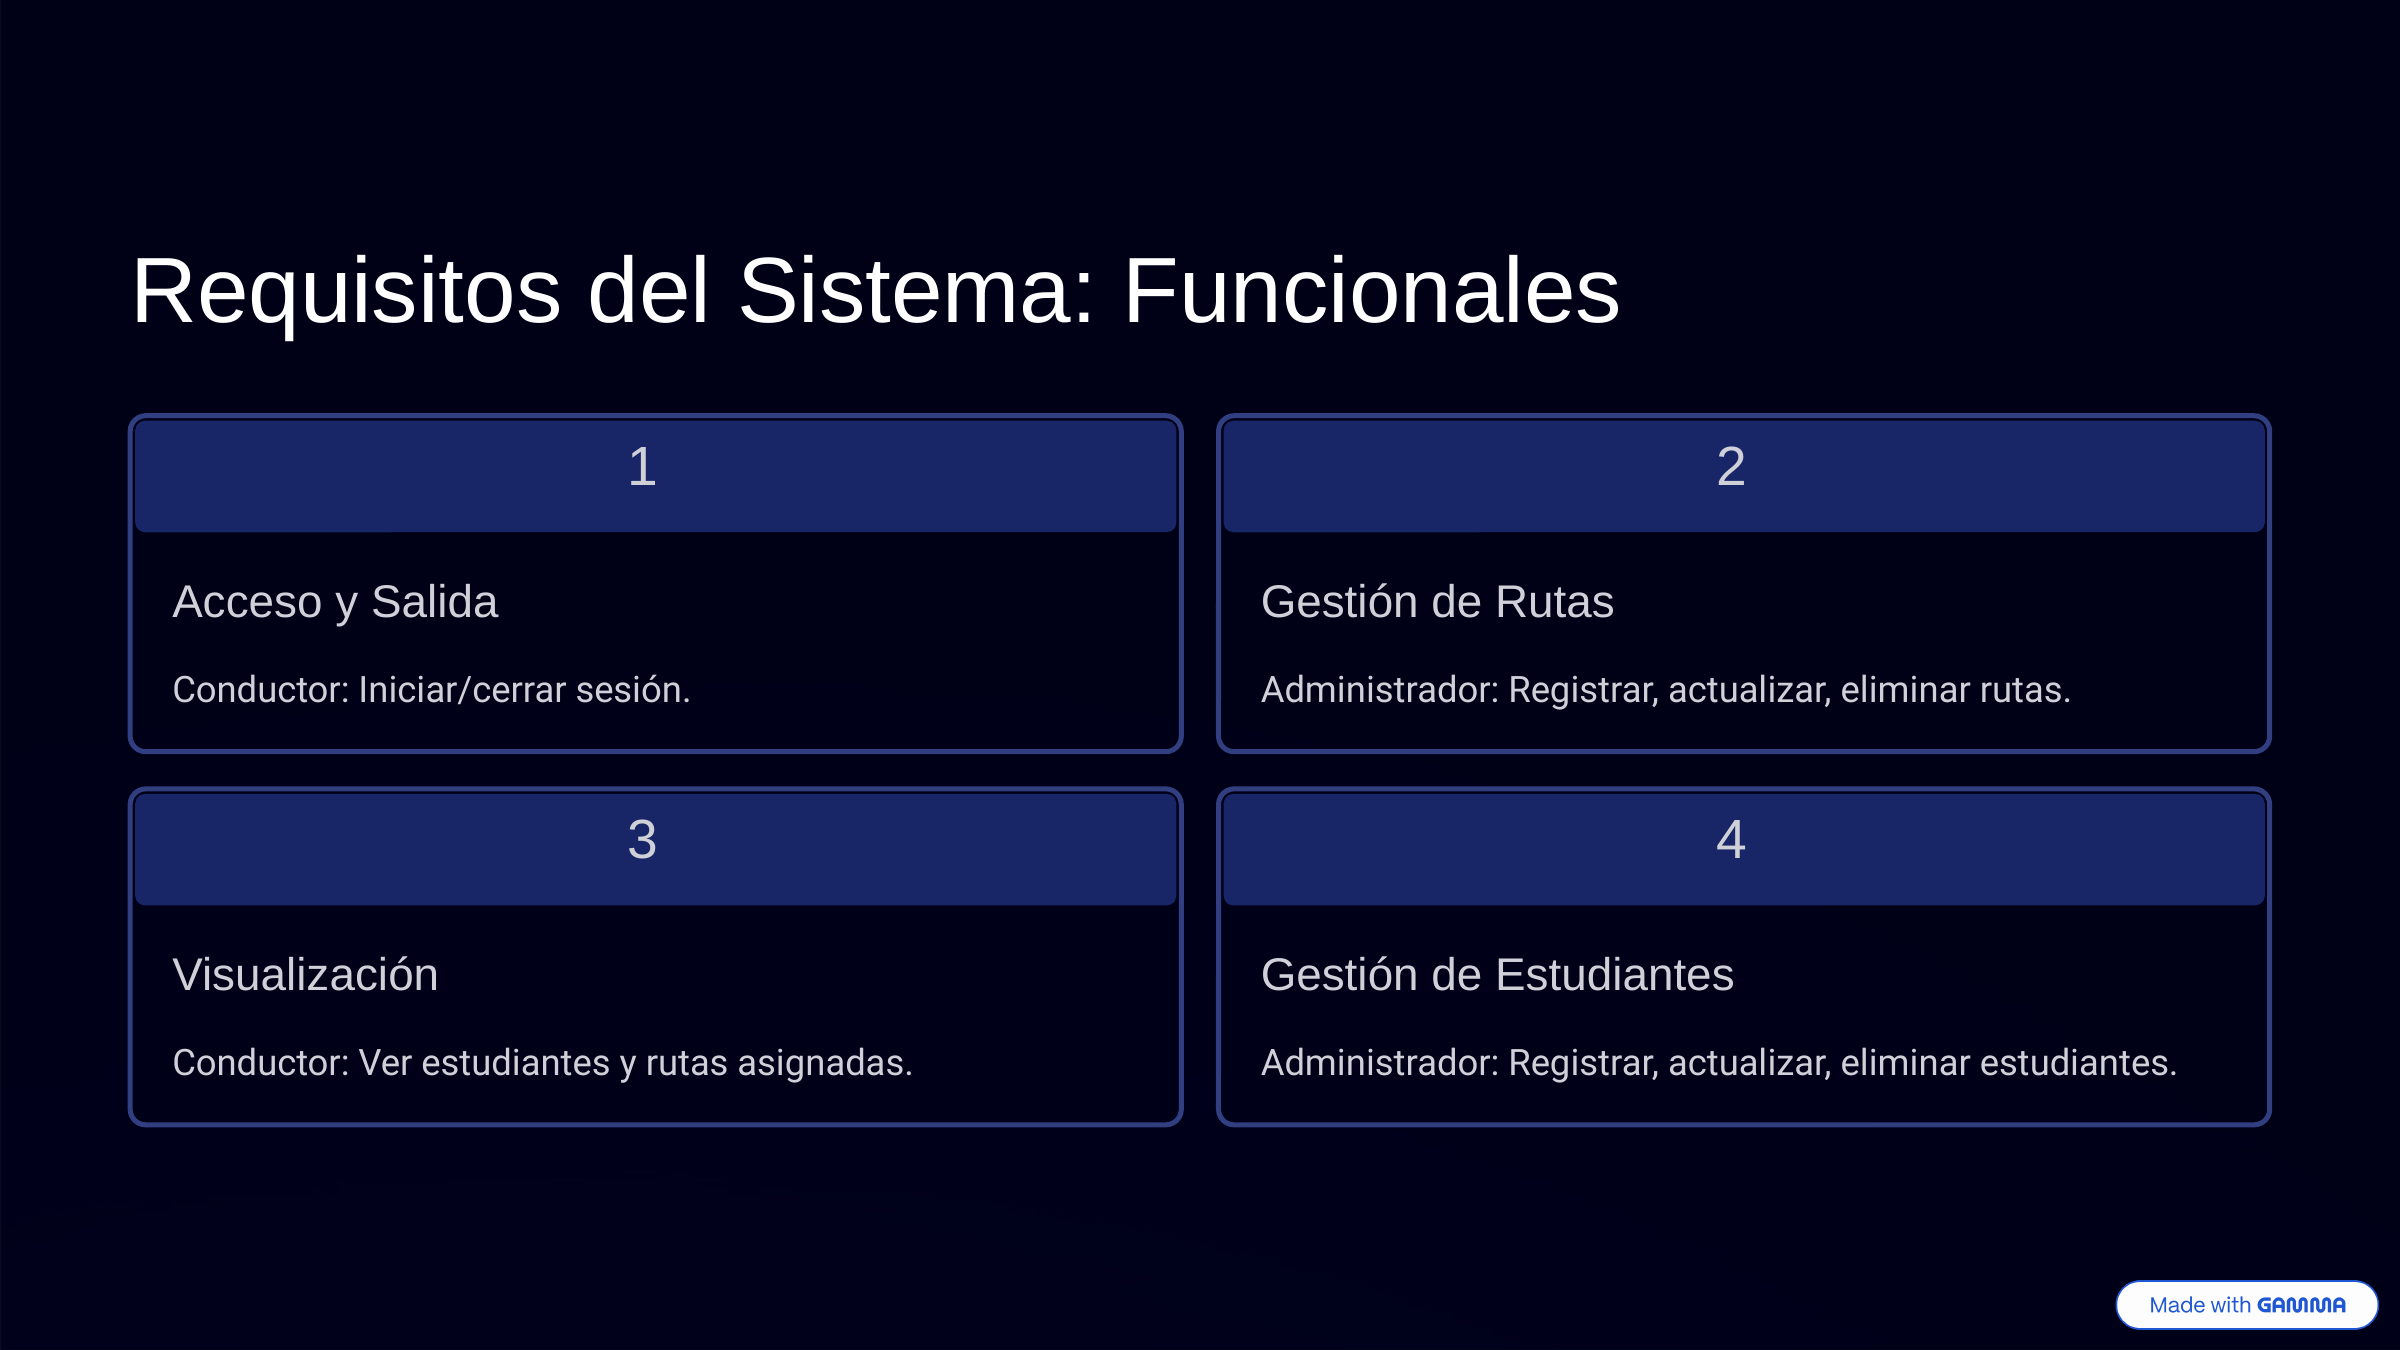

Requisitos del Sistema: Funcionales

1
2
Acceso y Salida
Gestión de Rutas
Conductor: Iniciar/cerrar sesión.
Administrador: Registrar, actualizar, eliminar rutas.

3
4
Visualización
Gestión de Estudiantes
Conductor: Ver estudiantes y rutas asignadas.
Administrador: Registrar, actualizar, eliminar estudiantes.